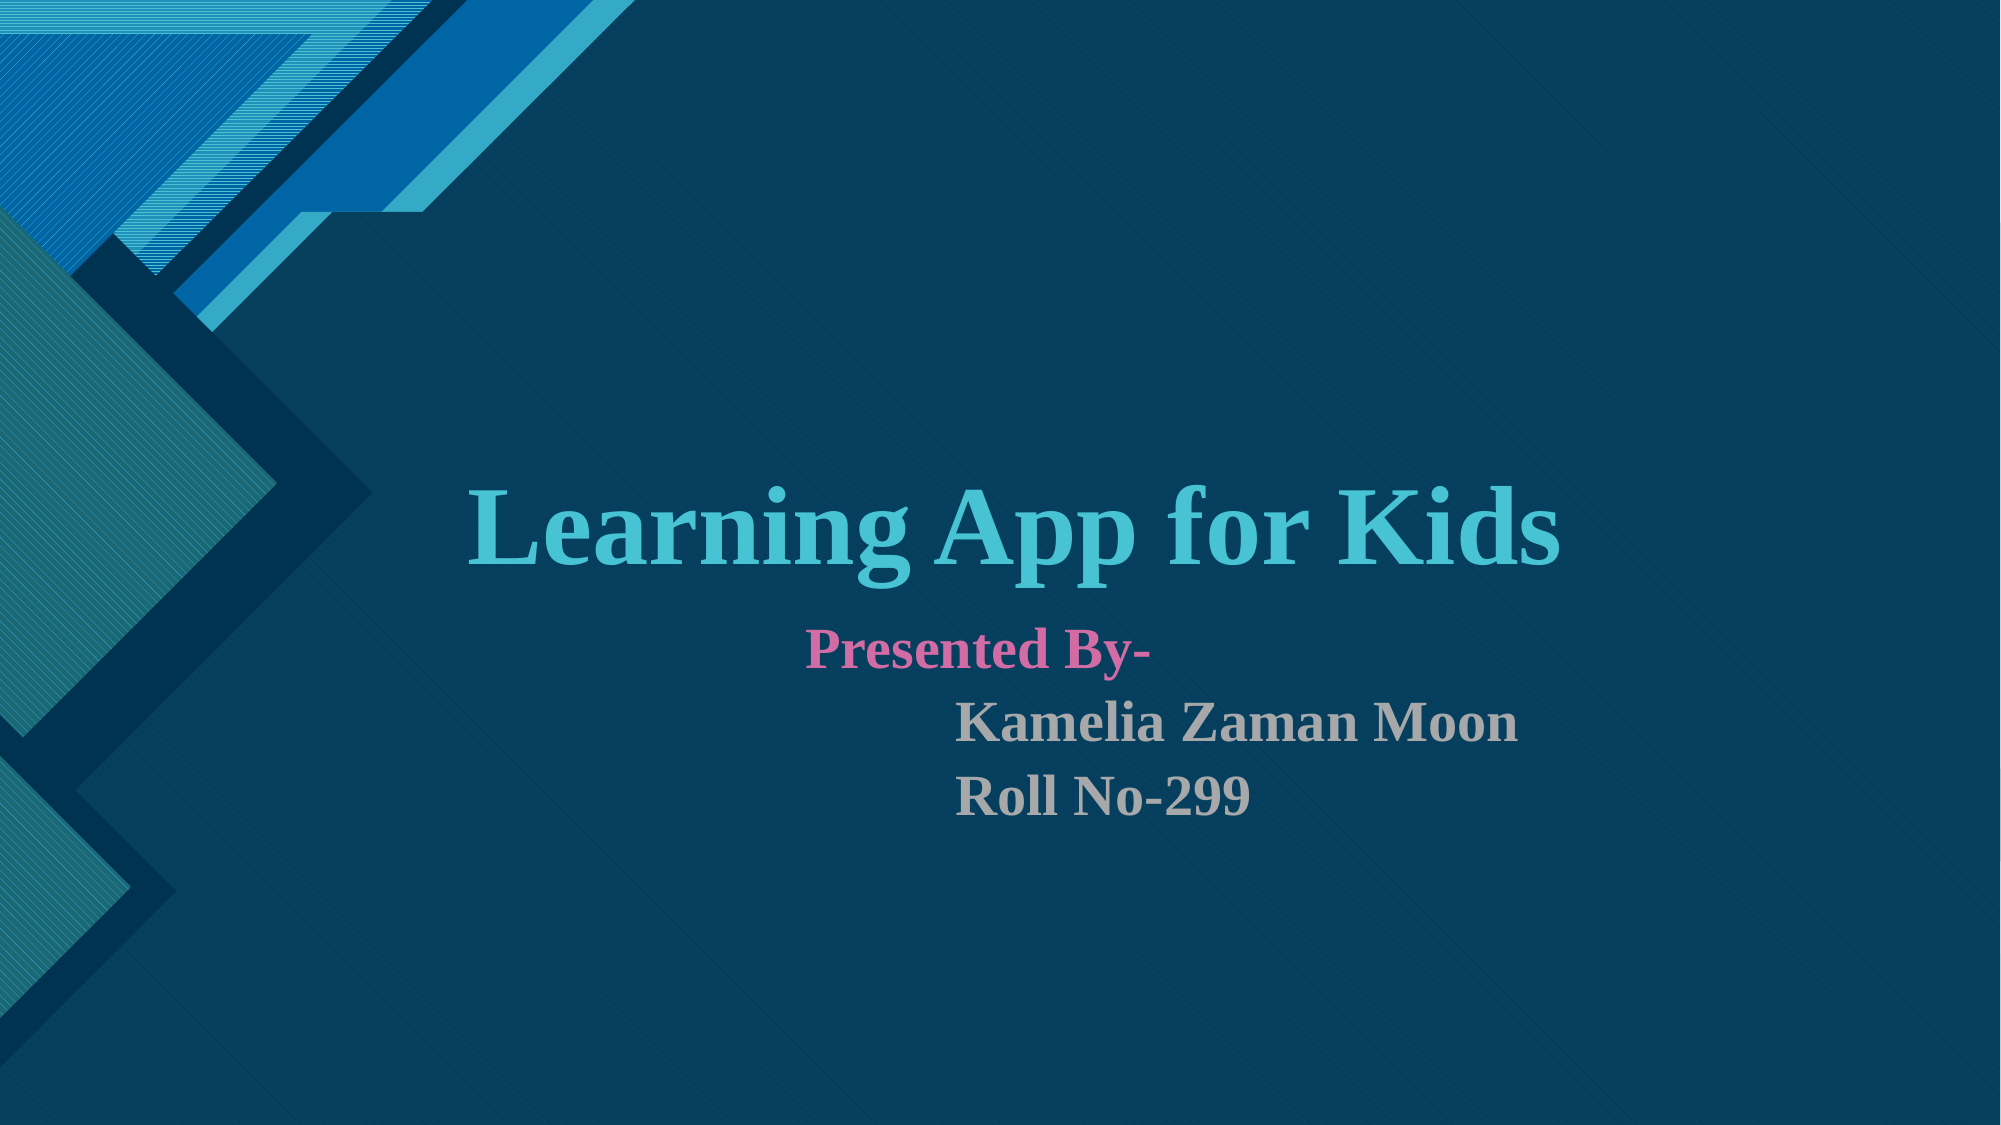

# Learning App for Kids
Presented By-
Kamelia Zaman Moon
Roll No-299